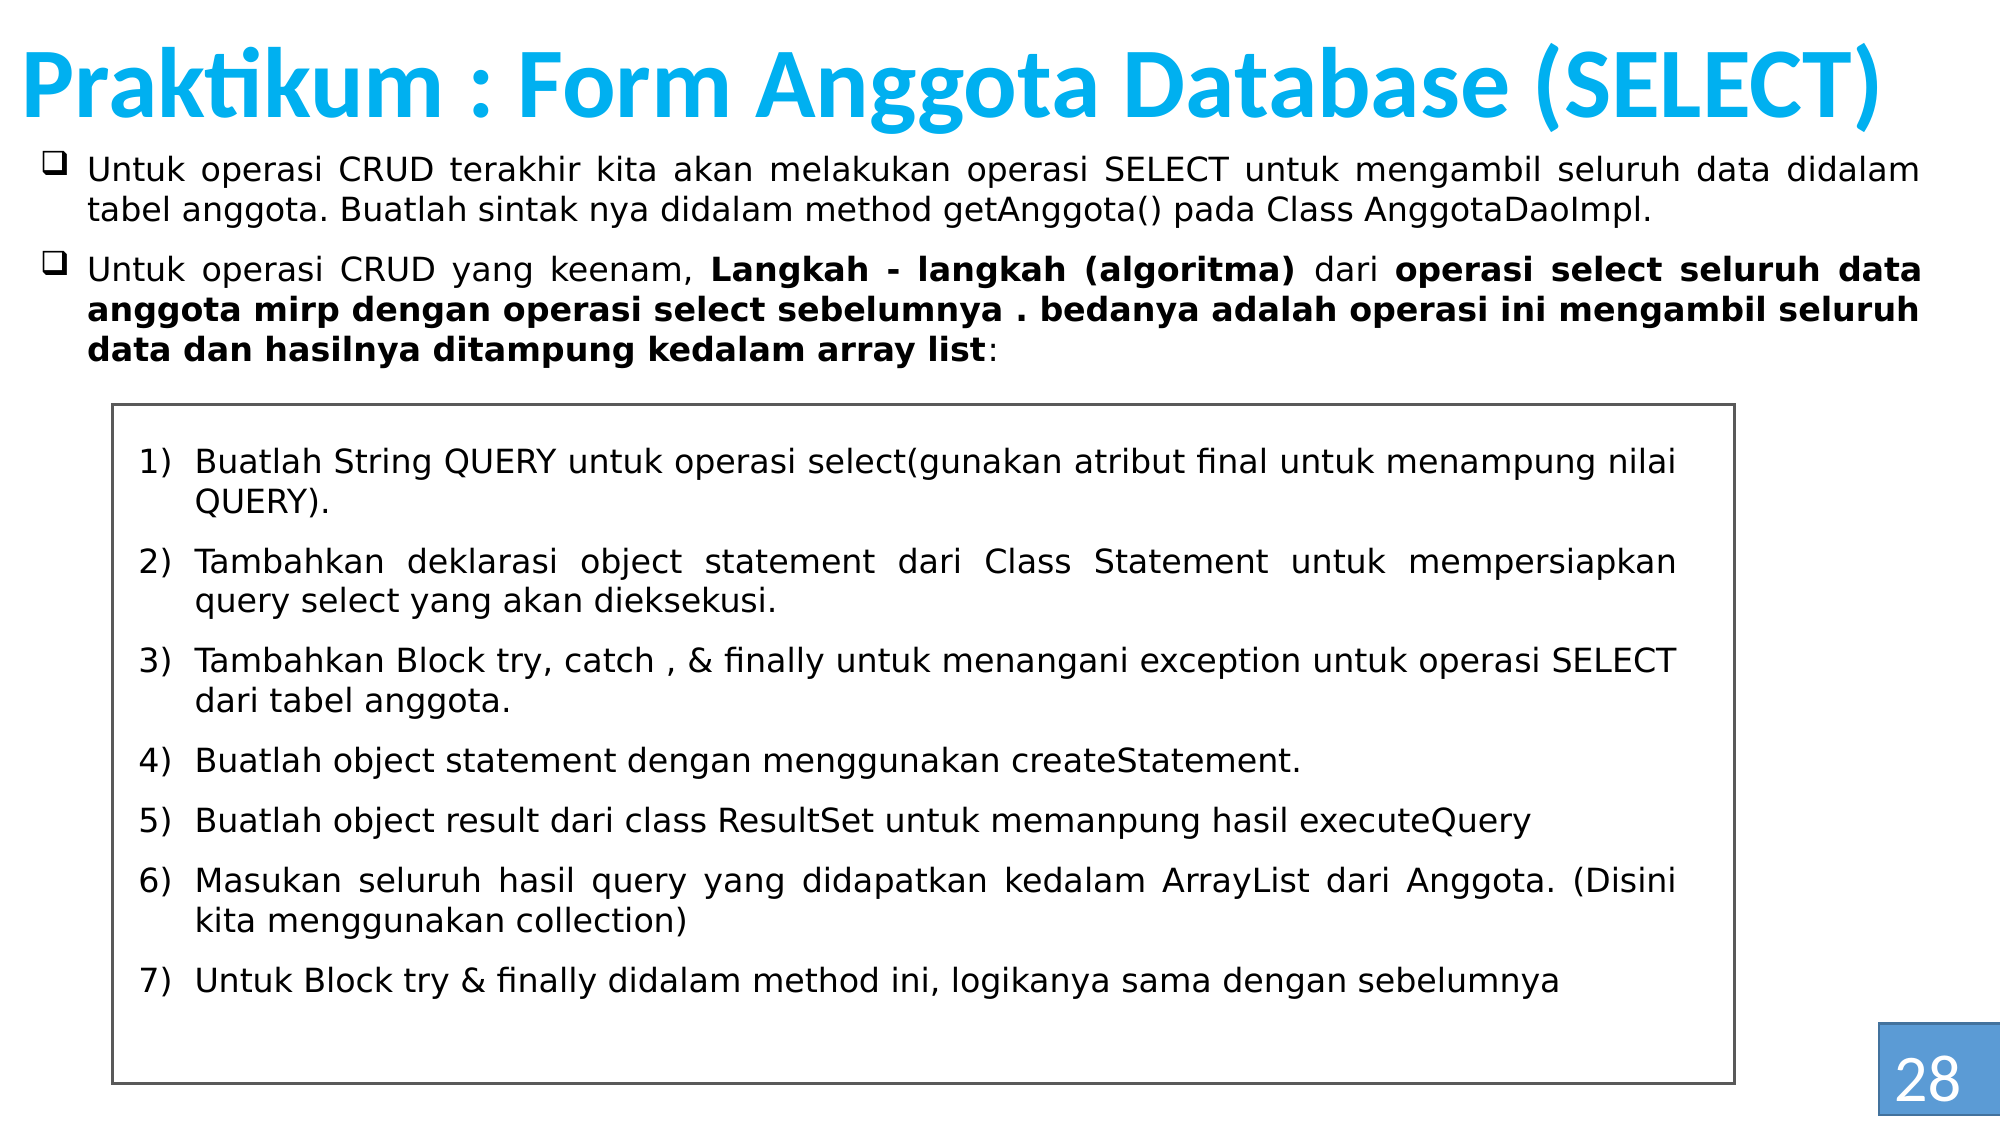

Praktikum : Form Anggota Database (SELECT)
Untuk operasi CRUD terakhir kita akan melakukan operasi SELECT untuk mengambil seluruh data didalam tabel anggota. Buatlah sintak nya didalam method getAnggota() pada Class AnggotaDaoImpl.

Untuk operasi CRUD yang keenam, Langkah - langkah (algoritma) dari operasi select seluruh data anggota mirp dengan operasi select sebelumnya . bedanya adalah operasi ini mengambil seluruh data dan hasilnya ditampung kedalam array list:

Buatlah String QUERY untuk operasi select(gunakan atribut final untuk menampung nilai QUERY).

Tambahkan deklarasi object statement dari Class Statement untuk mempersiapkan query select yang akan dieksekusi.

Tambahkan Block try, catch , & finally untuk menangani exception untuk operasi SELECT dari tabel anggota.

Buatlah object statement dengan menggunakan createStatement.

Buatlah object result dari class ResultSet untuk memanpung hasil executeQuery

Masukan seluruh hasil query yang didapatkan kedalam ArrayList dari Anggota. (Disini kita menggunakan collection)

Untuk Block try & finally didalam method ini, logikanya sama dengan sebelumnya

28
6